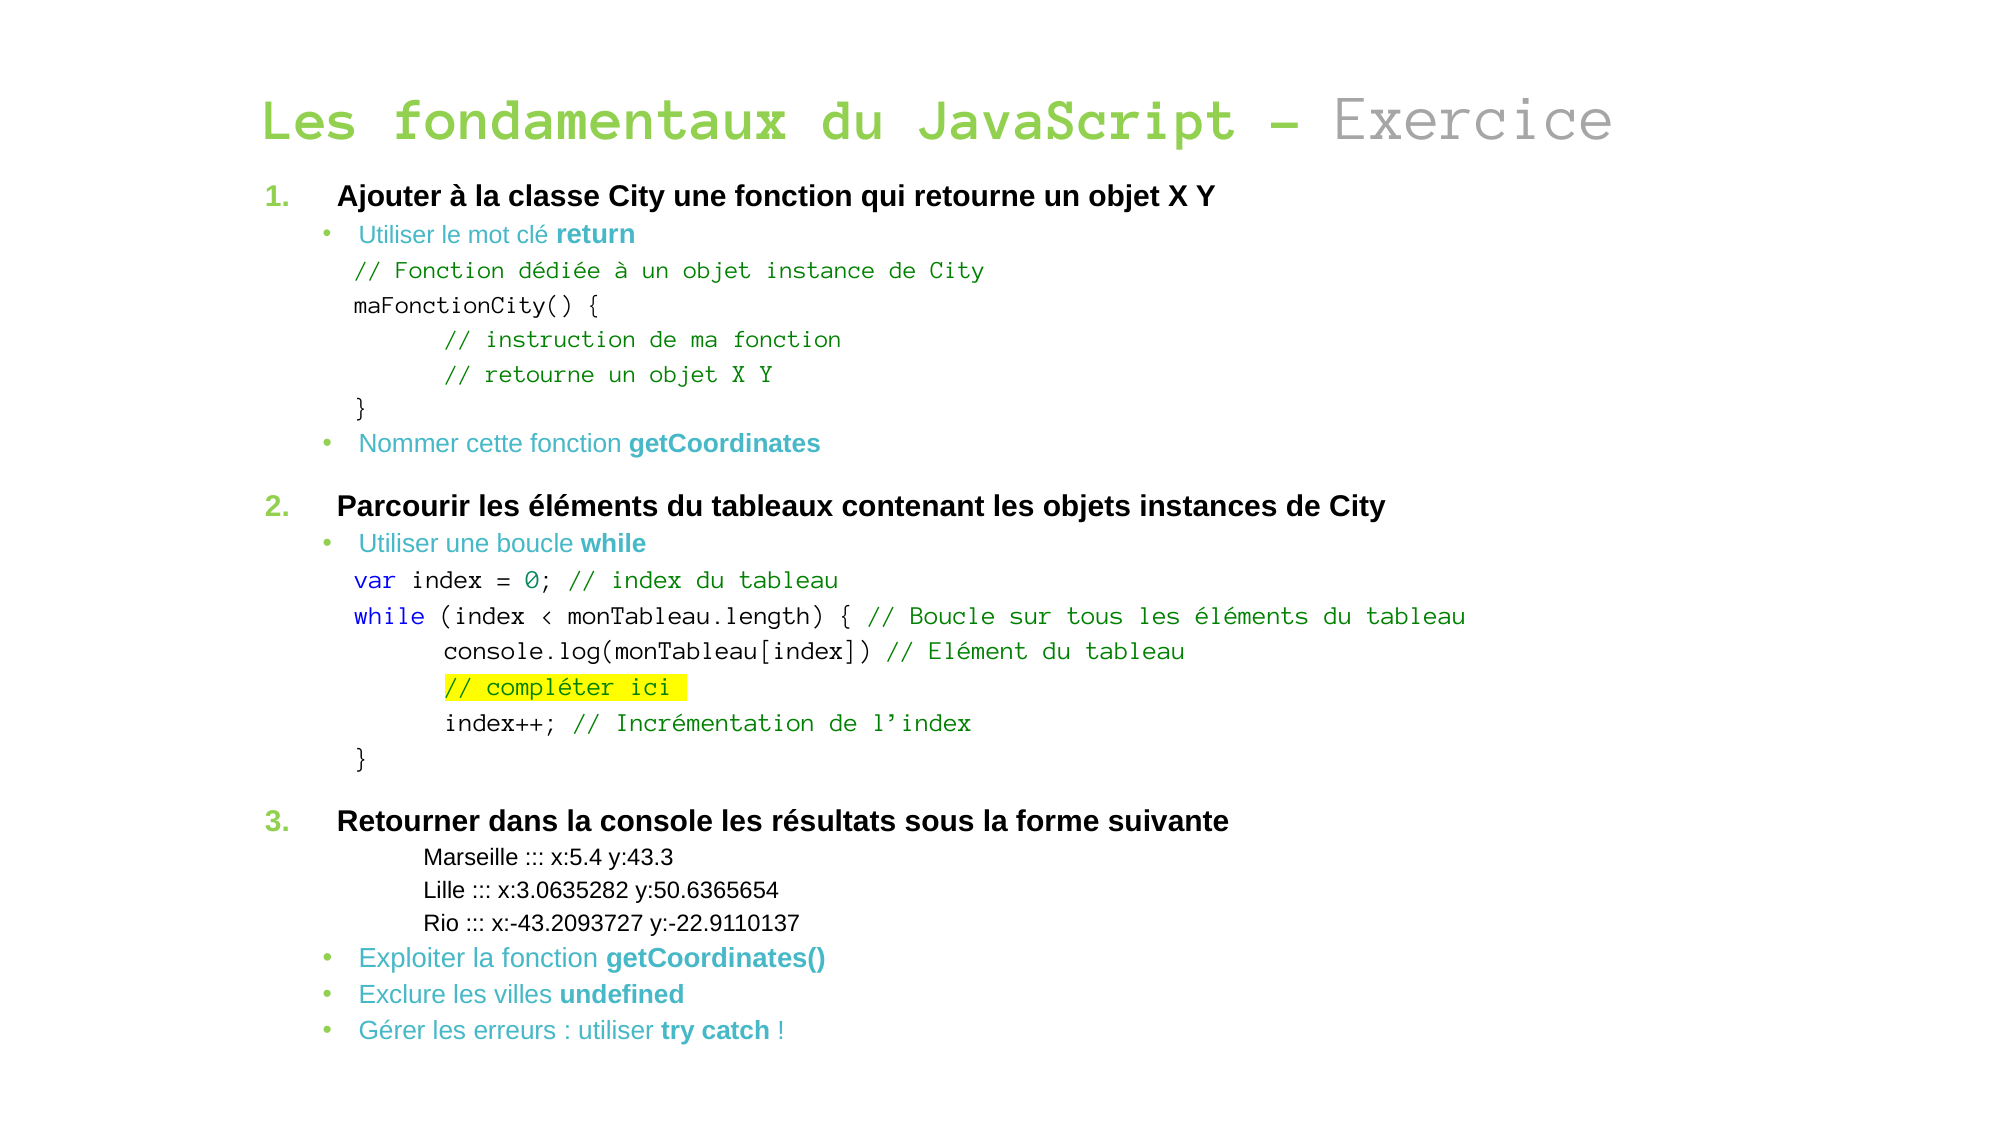

# Les fondamentaux du JavaScript – Exercice
Ajouter à la classe City une fonction qui retourne un objet X Y
Utiliser le mot clé return
	// Fonction dédiée à un objet instance de City
	maFonctionCity() {
  		// instruction de ma fonction
  		// retourne un objet X Y
	}
Nommer cette fonction getCoordinates

Parcourir les éléments du tableaux contenant les objets instances de City
Utiliser une boucle while
	var index = 0; // index du tableau
	while (index < monTableau.length) { // Boucle sur tous les éléments du tableau
  		console.log(monTableau[index]) // Elément du tableau
		// compléter ici
		index++; // Incrémentation de l’index
	}

Retourner dans la console les résultats sous la forme suivante
Marseille ::: x:5.4 y:43.3
Lille ::: x:3.0635282 y:50.6365654
Rio ::: x:-43.2093727 y:-22.9110137
Exploiter la fonction getCoordinates()
Exclure les villes undefined
Gérer les erreurs : utiliser try catch !